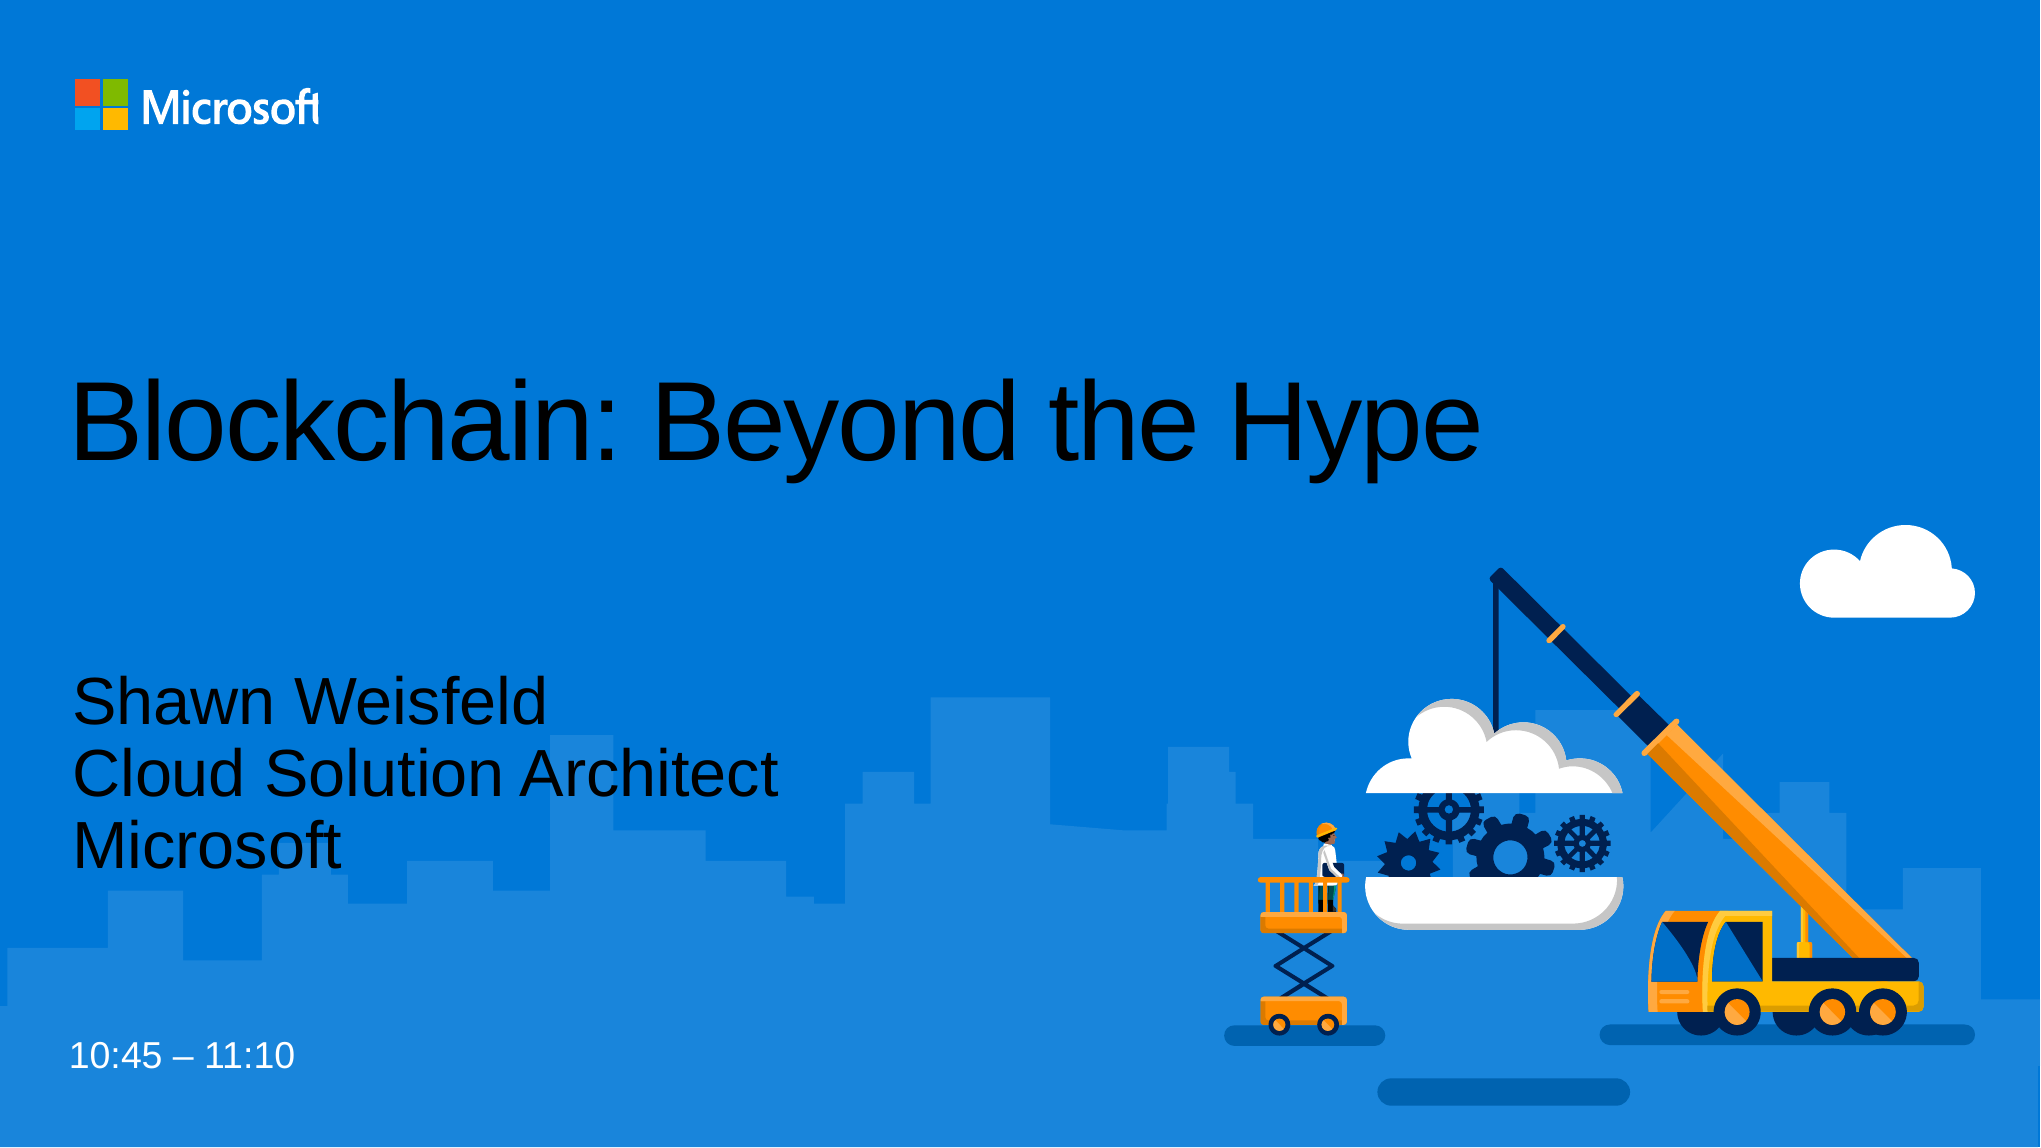

# Blockchain: Beyond the Hype
Shawn Weisfeld
Cloud Solution Architect
Microsoft
10:45 – 11:10